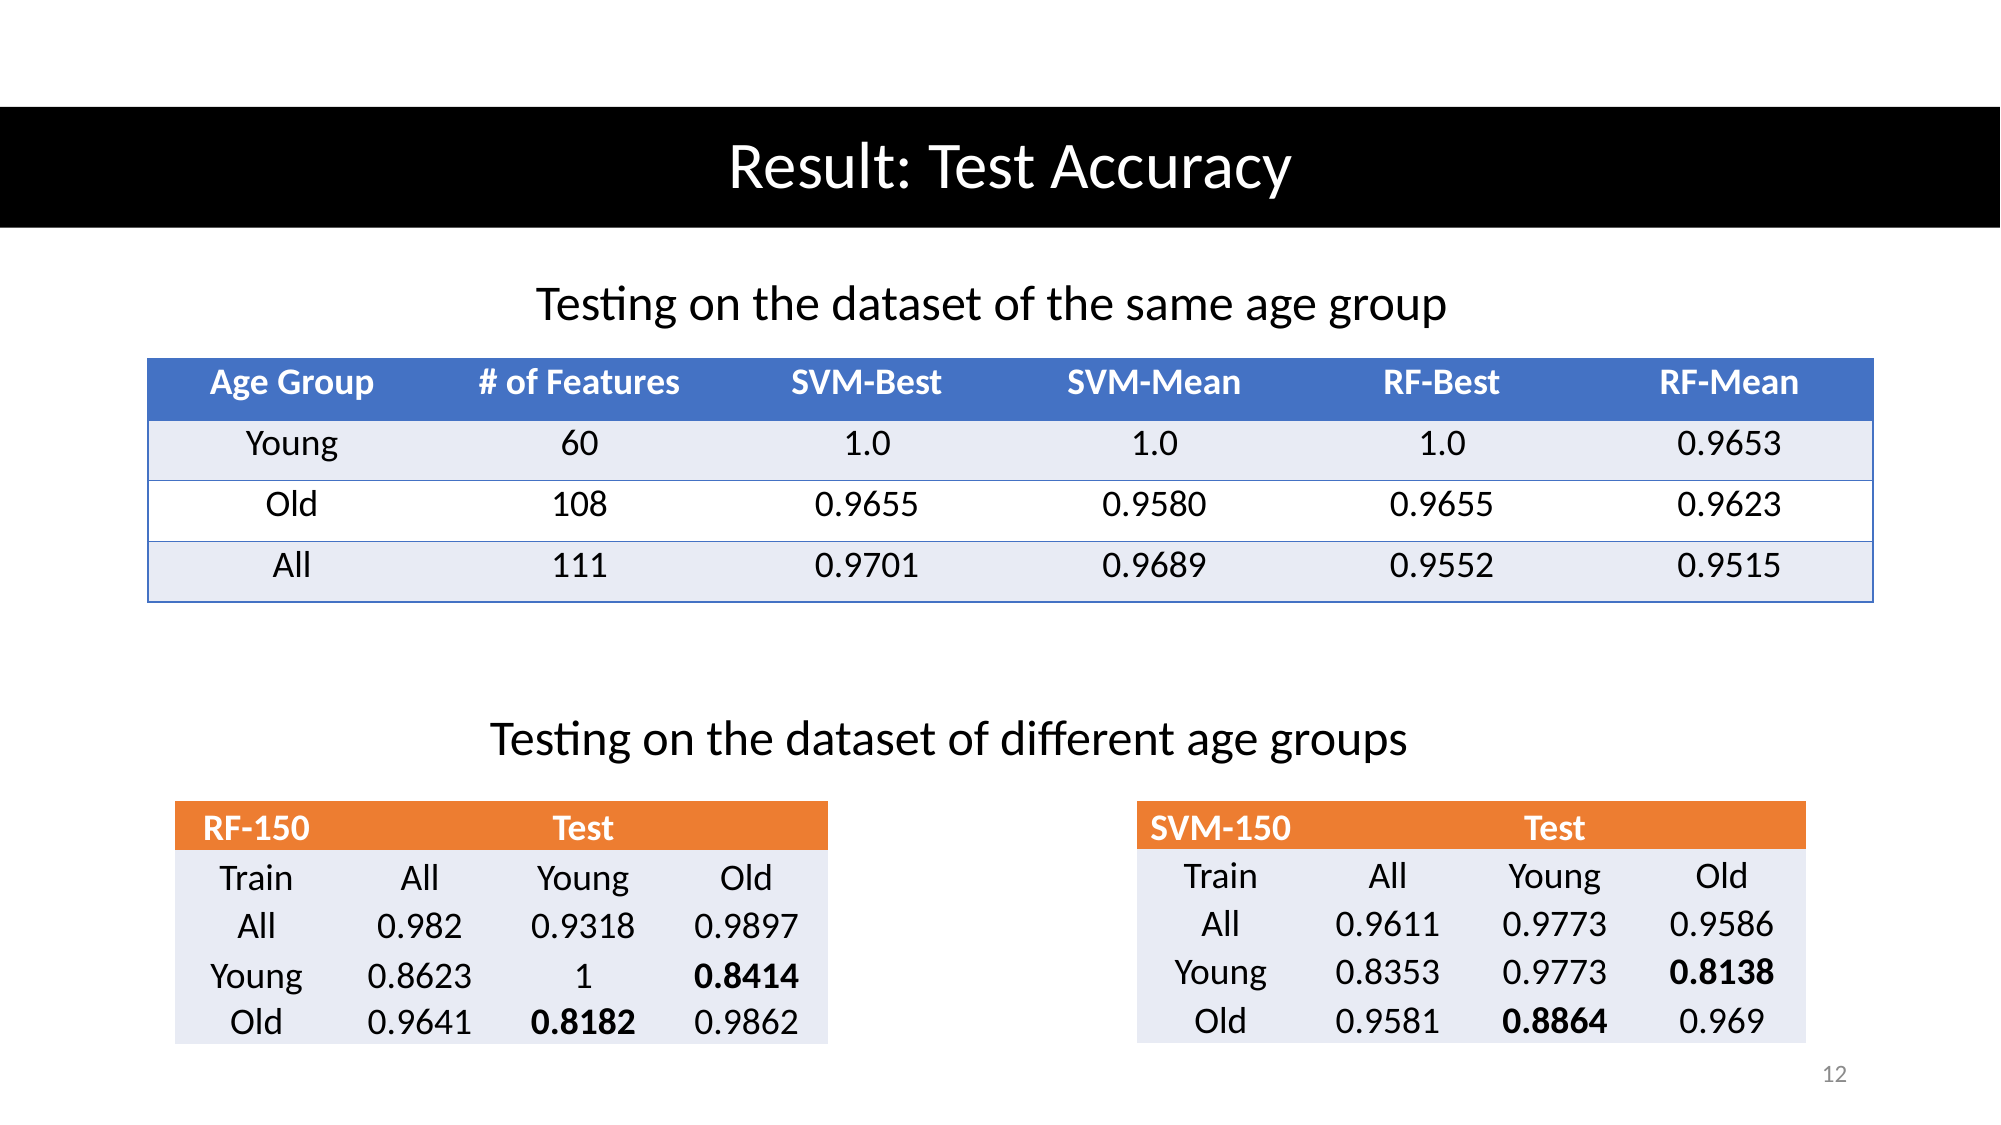

# Result: Test Accuracy

Testing on the dataset of the same age group
| Age Group | # of Features | SVM-Best | SVM-Mean | RF-Best | RF-Mean |
| --- | --- | --- | --- | --- | --- |
| Young | 60 | 1.0 | 1.0 | 1.0 | 0.9653 |
| Old | 108 | 0.9655 | 0.9580 | 0.9655 | 0.9623 |
| All | 111 | 0.9701 | 0.9689 | 0.9552 | 0.9515 |
Testing on the dataset of different age groups
| RF-150 |  | Test |  |
| --- | --- | --- | --- |
| Train | All | Young | Old |
| All | 0.982 | 0.9318 | 0.9897 |
| Young | 0.8623 | 1 | 0.8414 |
| Old | 0.9641 | 0.8182 | 0.9862 |
| SVM-150 |  | Test |  |
| --- | --- | --- | --- |
| Train | All | Young | Old |
| All | 0.9611 | 0.9773 | 0.9586 |
| Young | 0.8353 | 0.9773 | 0.8138 |
| Old | 0.9581 | 0.8864 | 0.969 |
12